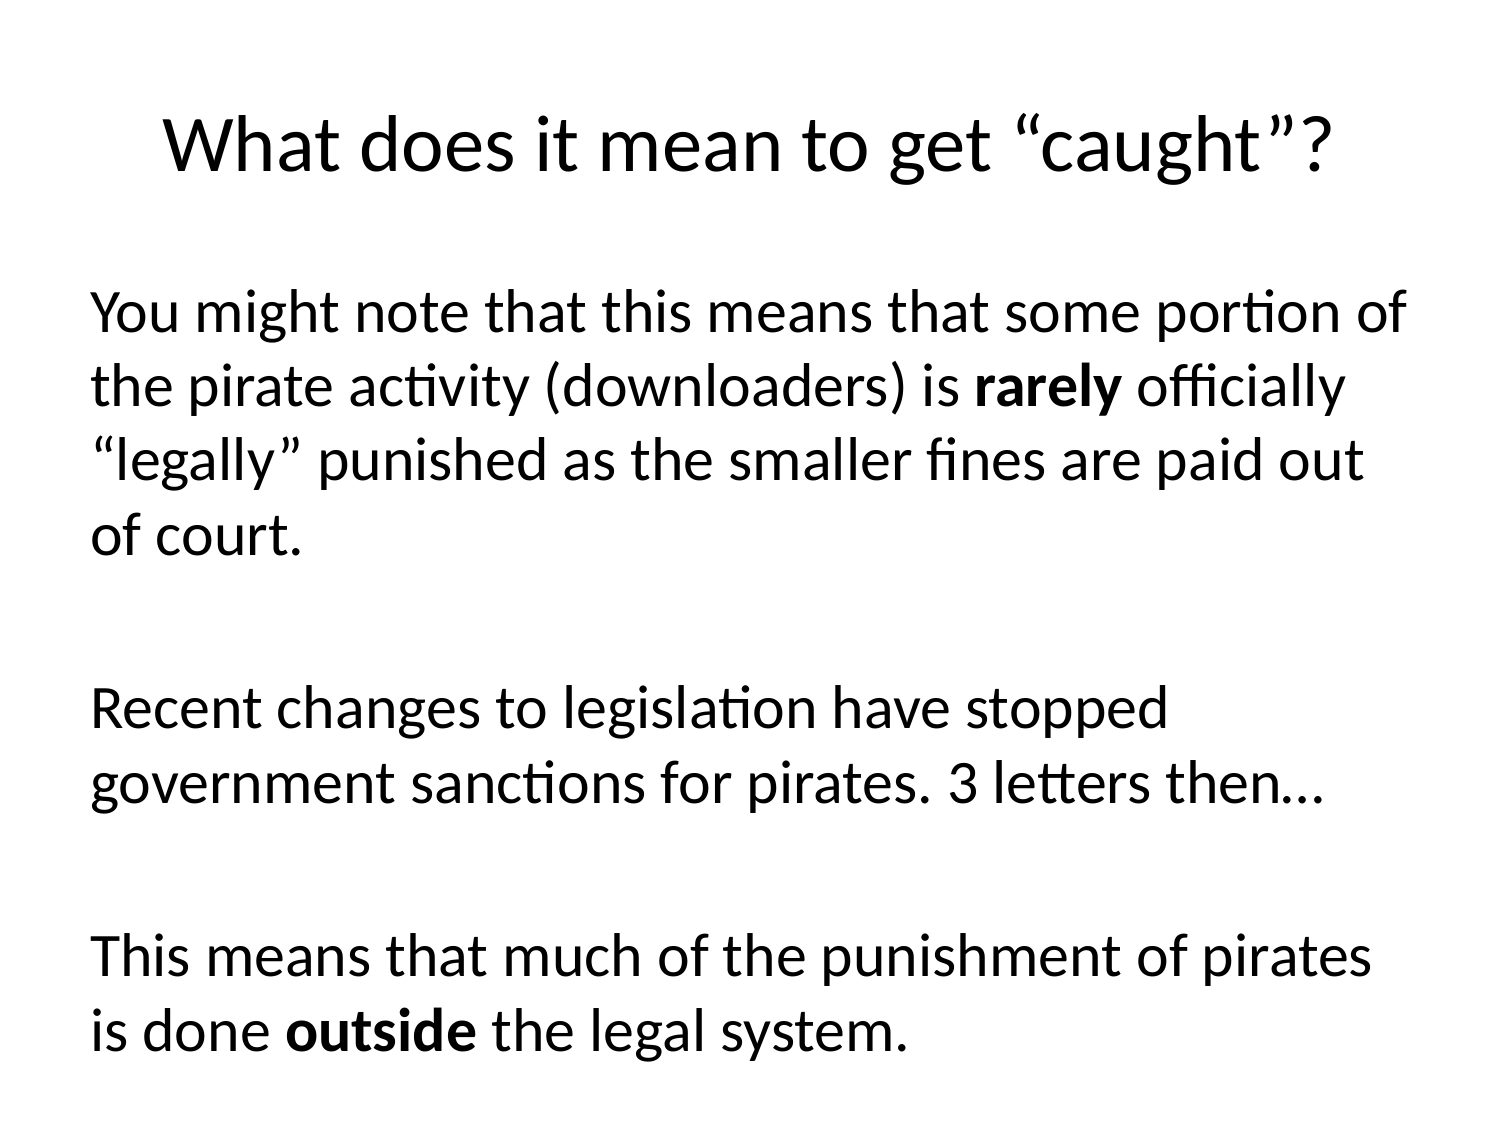

# What does it mean to get “caught”?
You might note that this means that some portion of the pirate activity (downloaders) is rarely officially “legally” punished as the smaller fines are paid out of court.

Recent changes to legislation have stopped government sanctions for pirates. 3 letters then…

This means that much of the punishment of pirates is done outside the legal system.